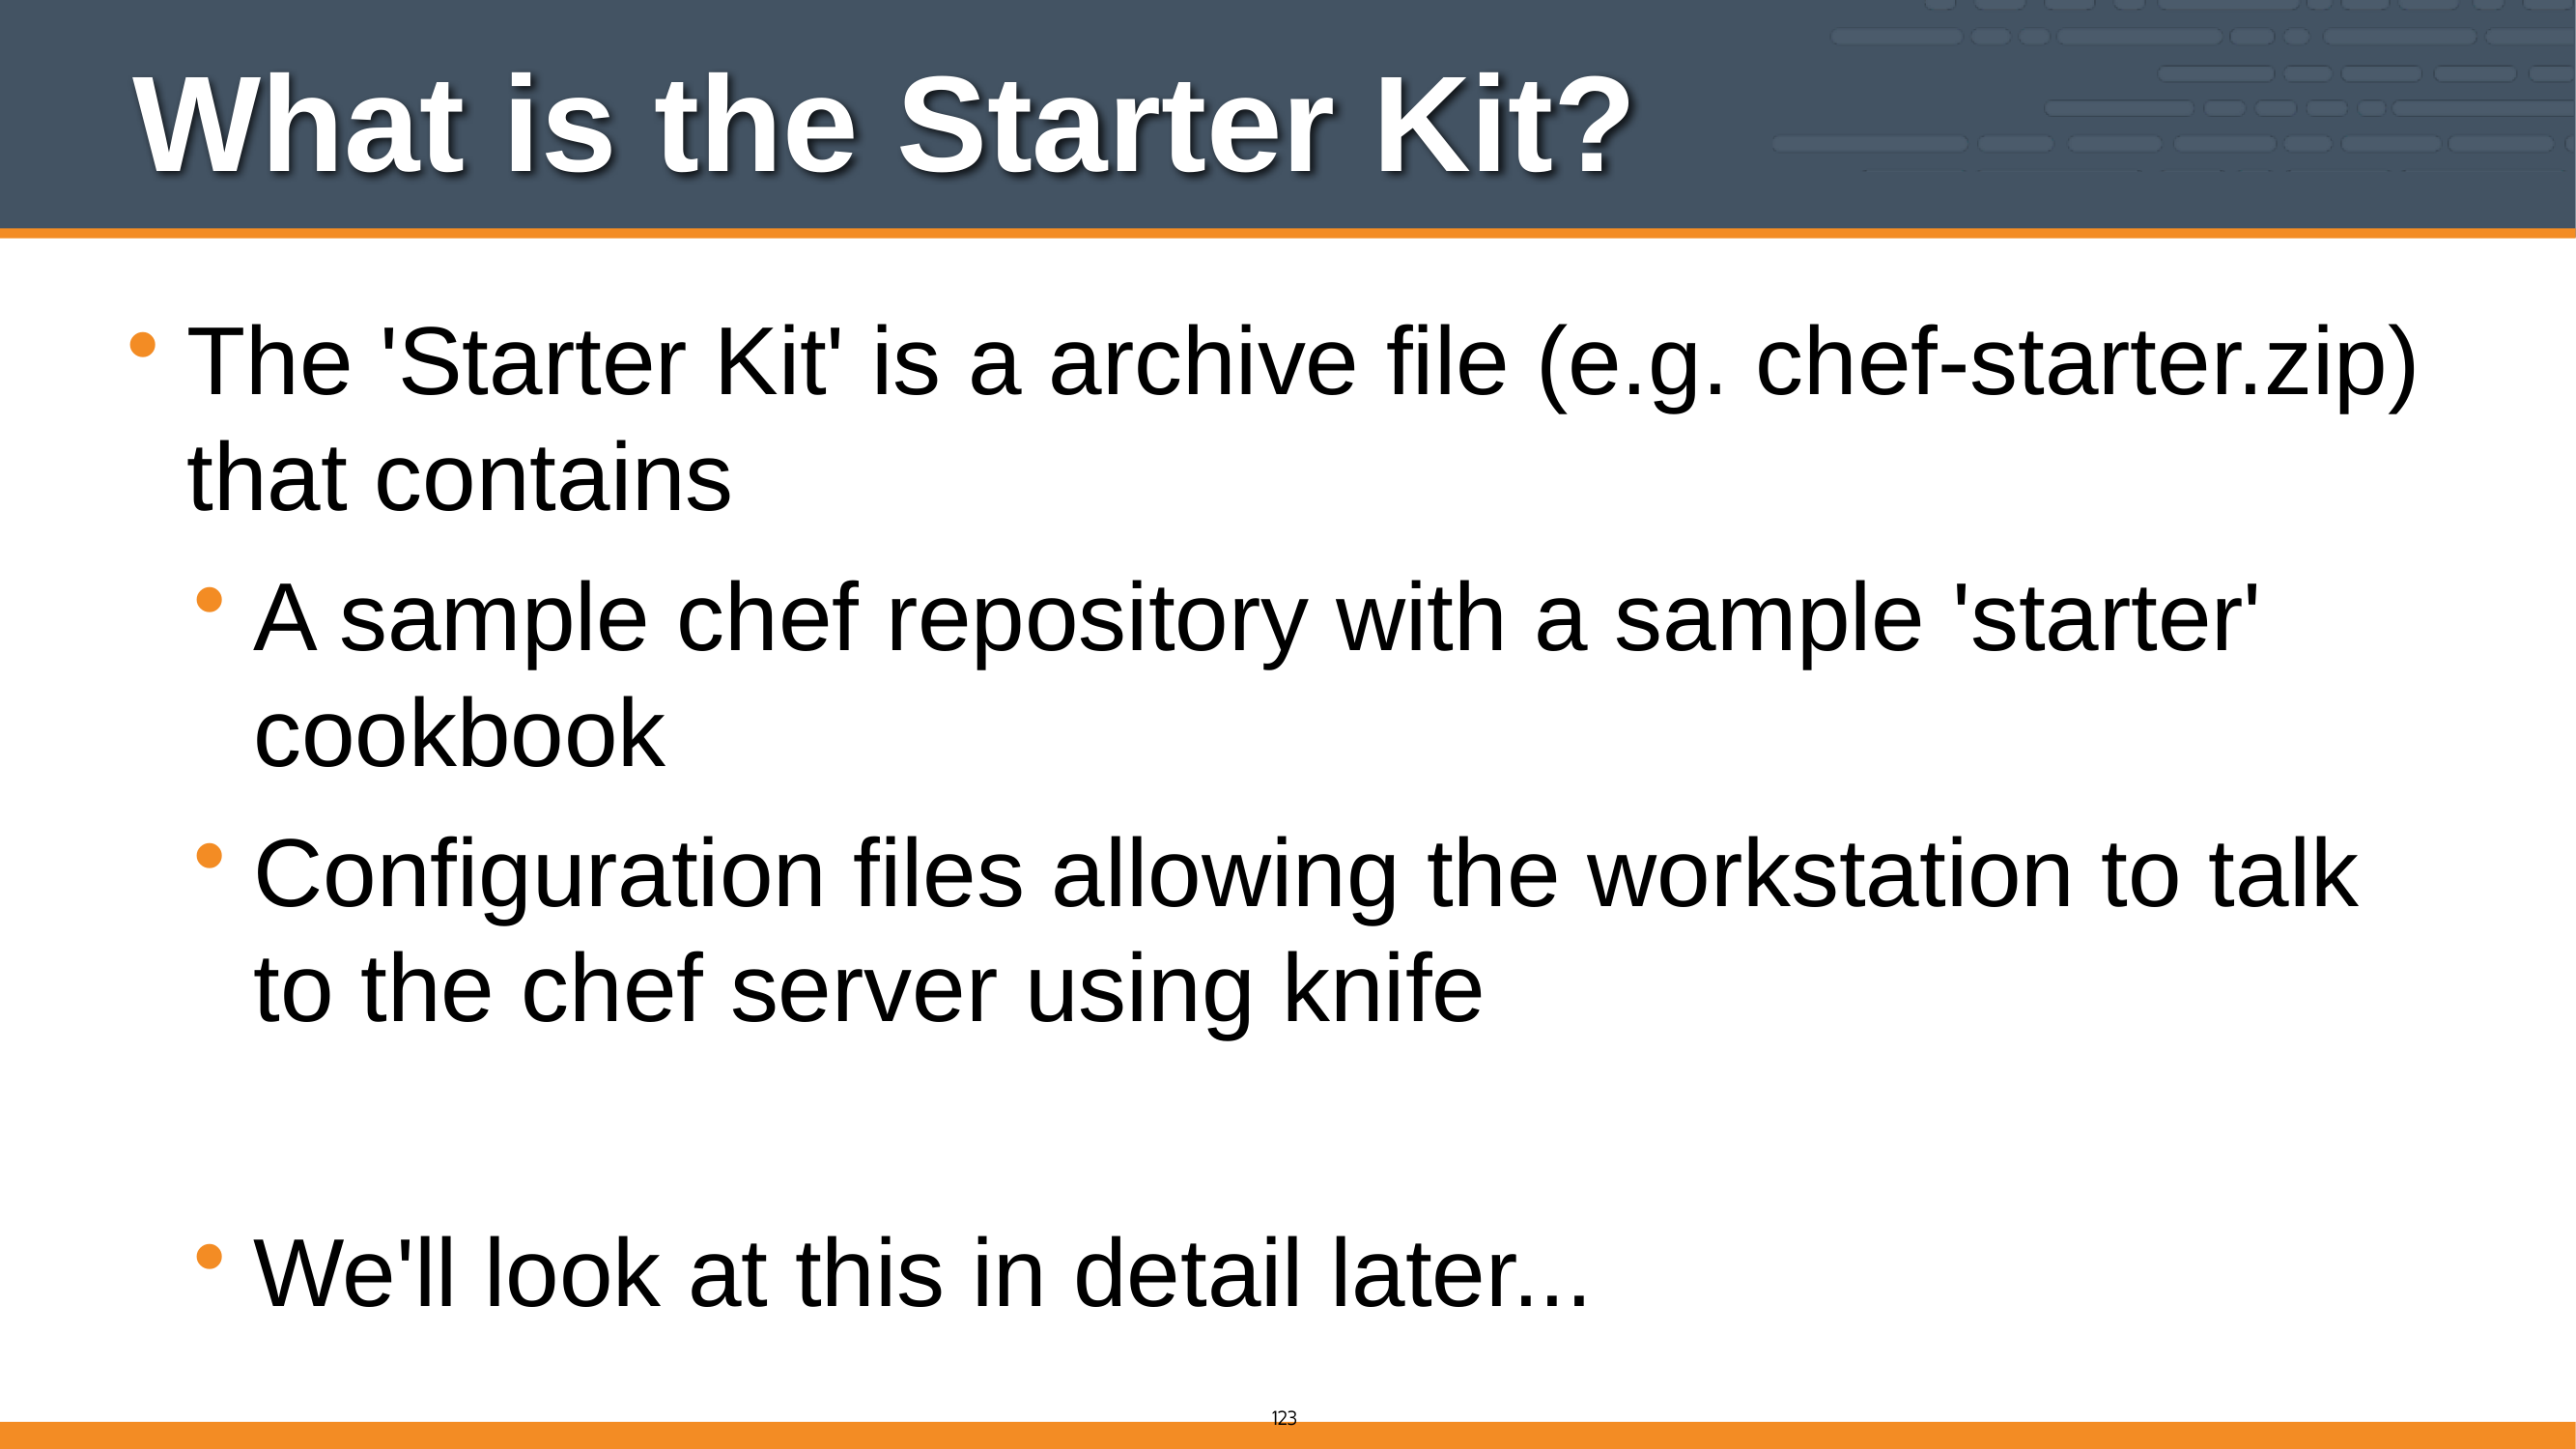

# What is the Starter Kit?
The 'Starter Kit' is a archive file (e.g. chef-starter.zip) that contains
A sample chef repository with a sample 'starter' cookbook
Configuration files allowing the workstation to talk to the chef server using knife

We'll look at this in detail later...
123